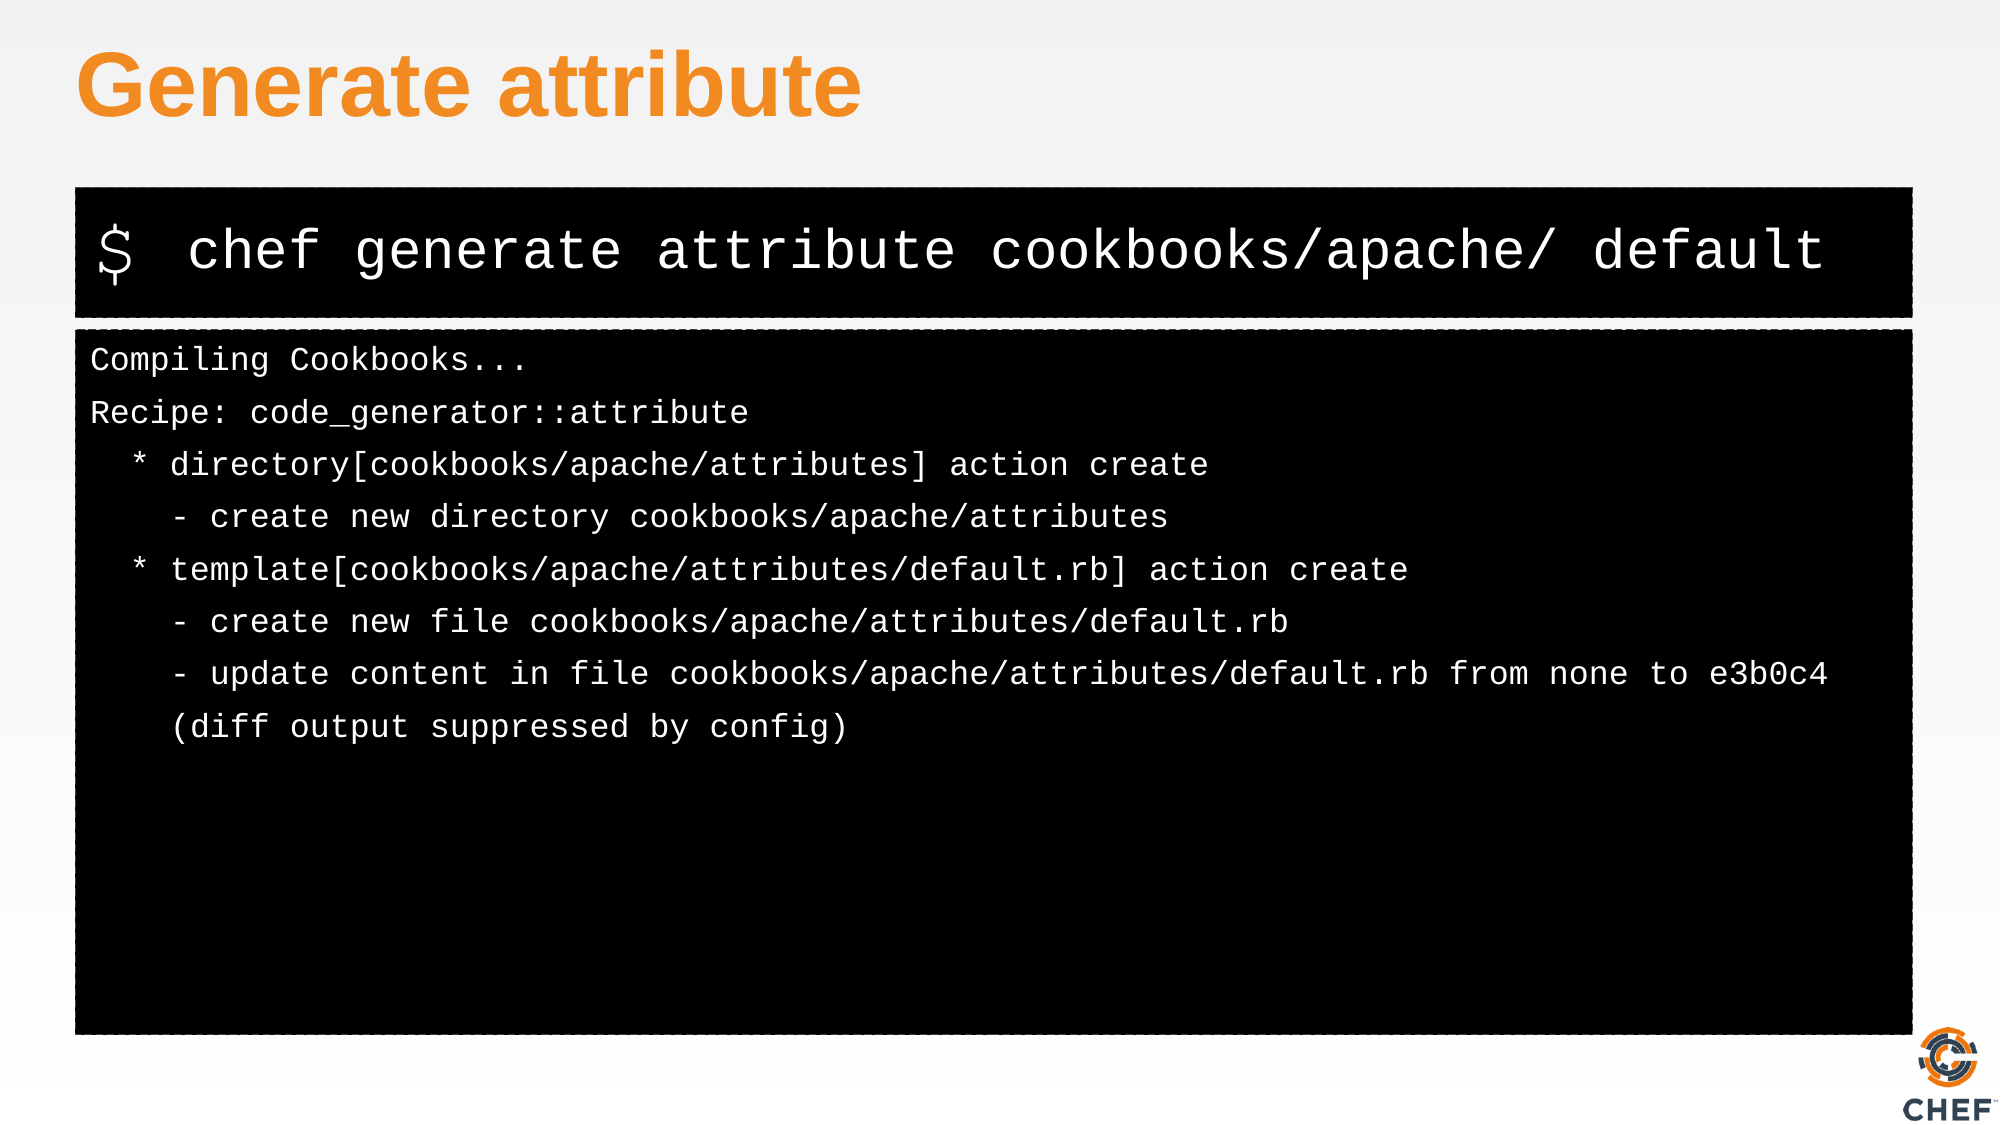

# Generate attribute
chef generate attribute cookbooks/apache/ default
Compiling Cookbooks...
Recipe: code_generator::attribute
  * directory[cookbooks/apache/attributes] action create
    - create new directory cookbooks/apache/attributes
  * template[cookbooks/apache/attributes/default.rb] action create
    - create new file cookbooks/apache/attributes/default.rb
    - update content in file cookbooks/apache/attributes/default.rb from none to e3b0c4
    (diff output suppressed by config)